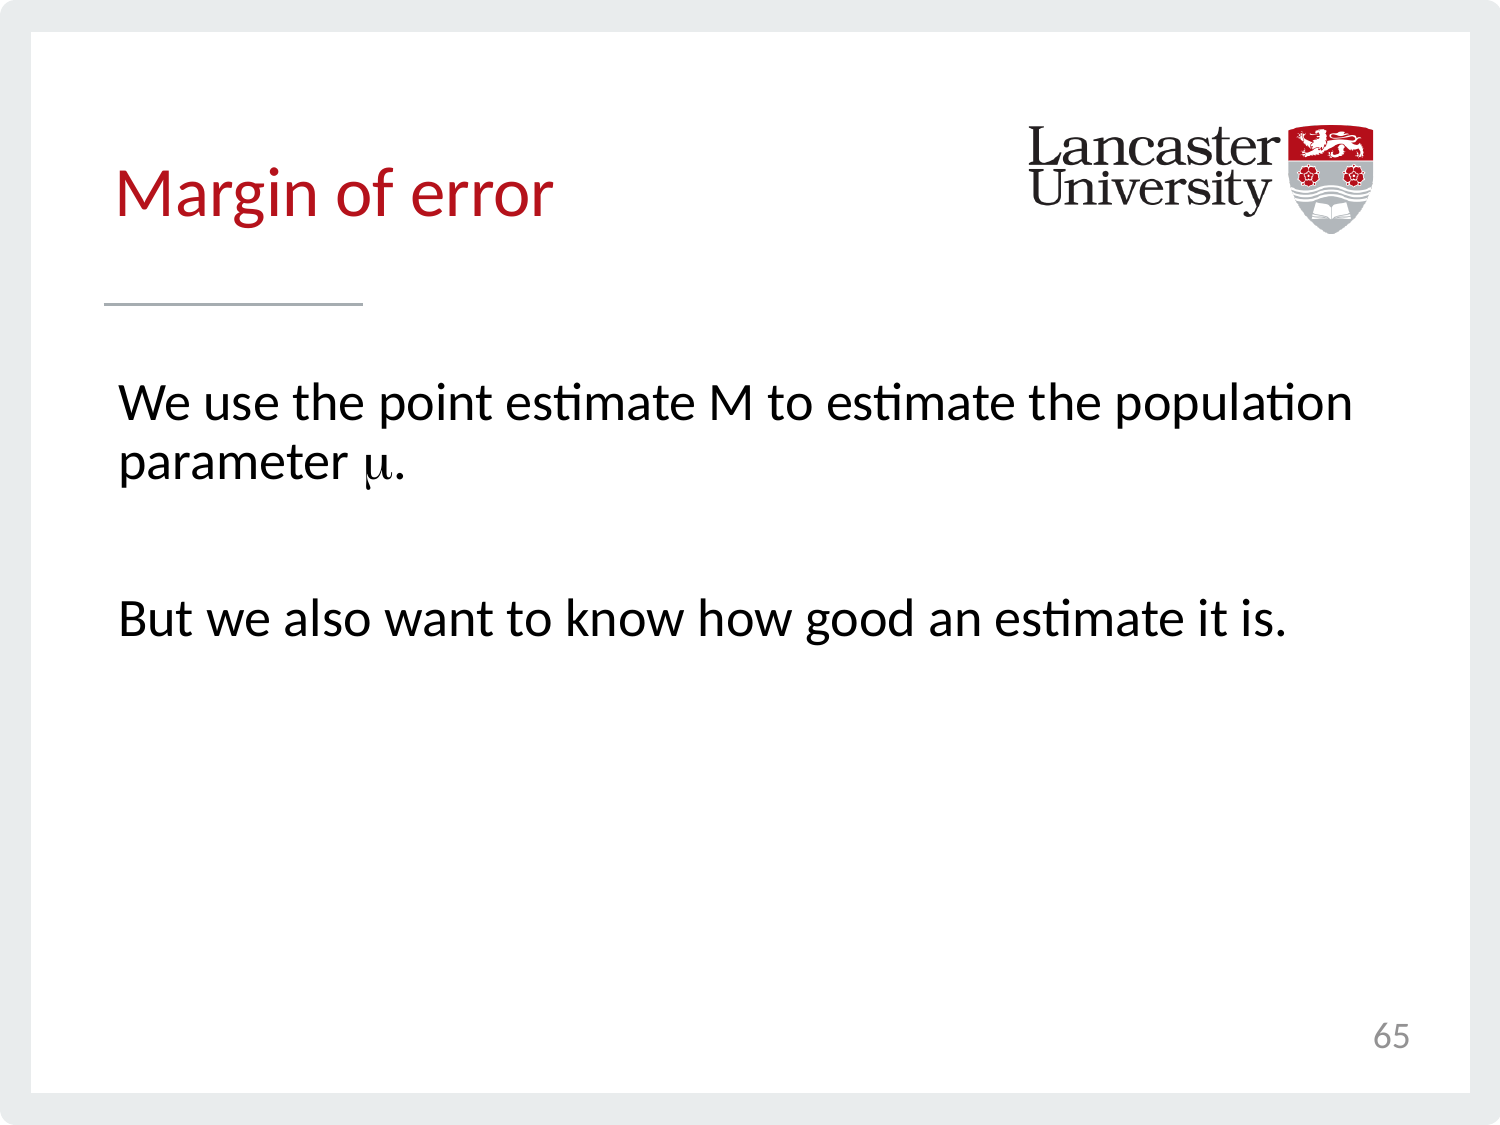

# Margin of error
We use the point estimate M to estimate the population parameter μ.

But we also want to know how good an estimate it is.

65